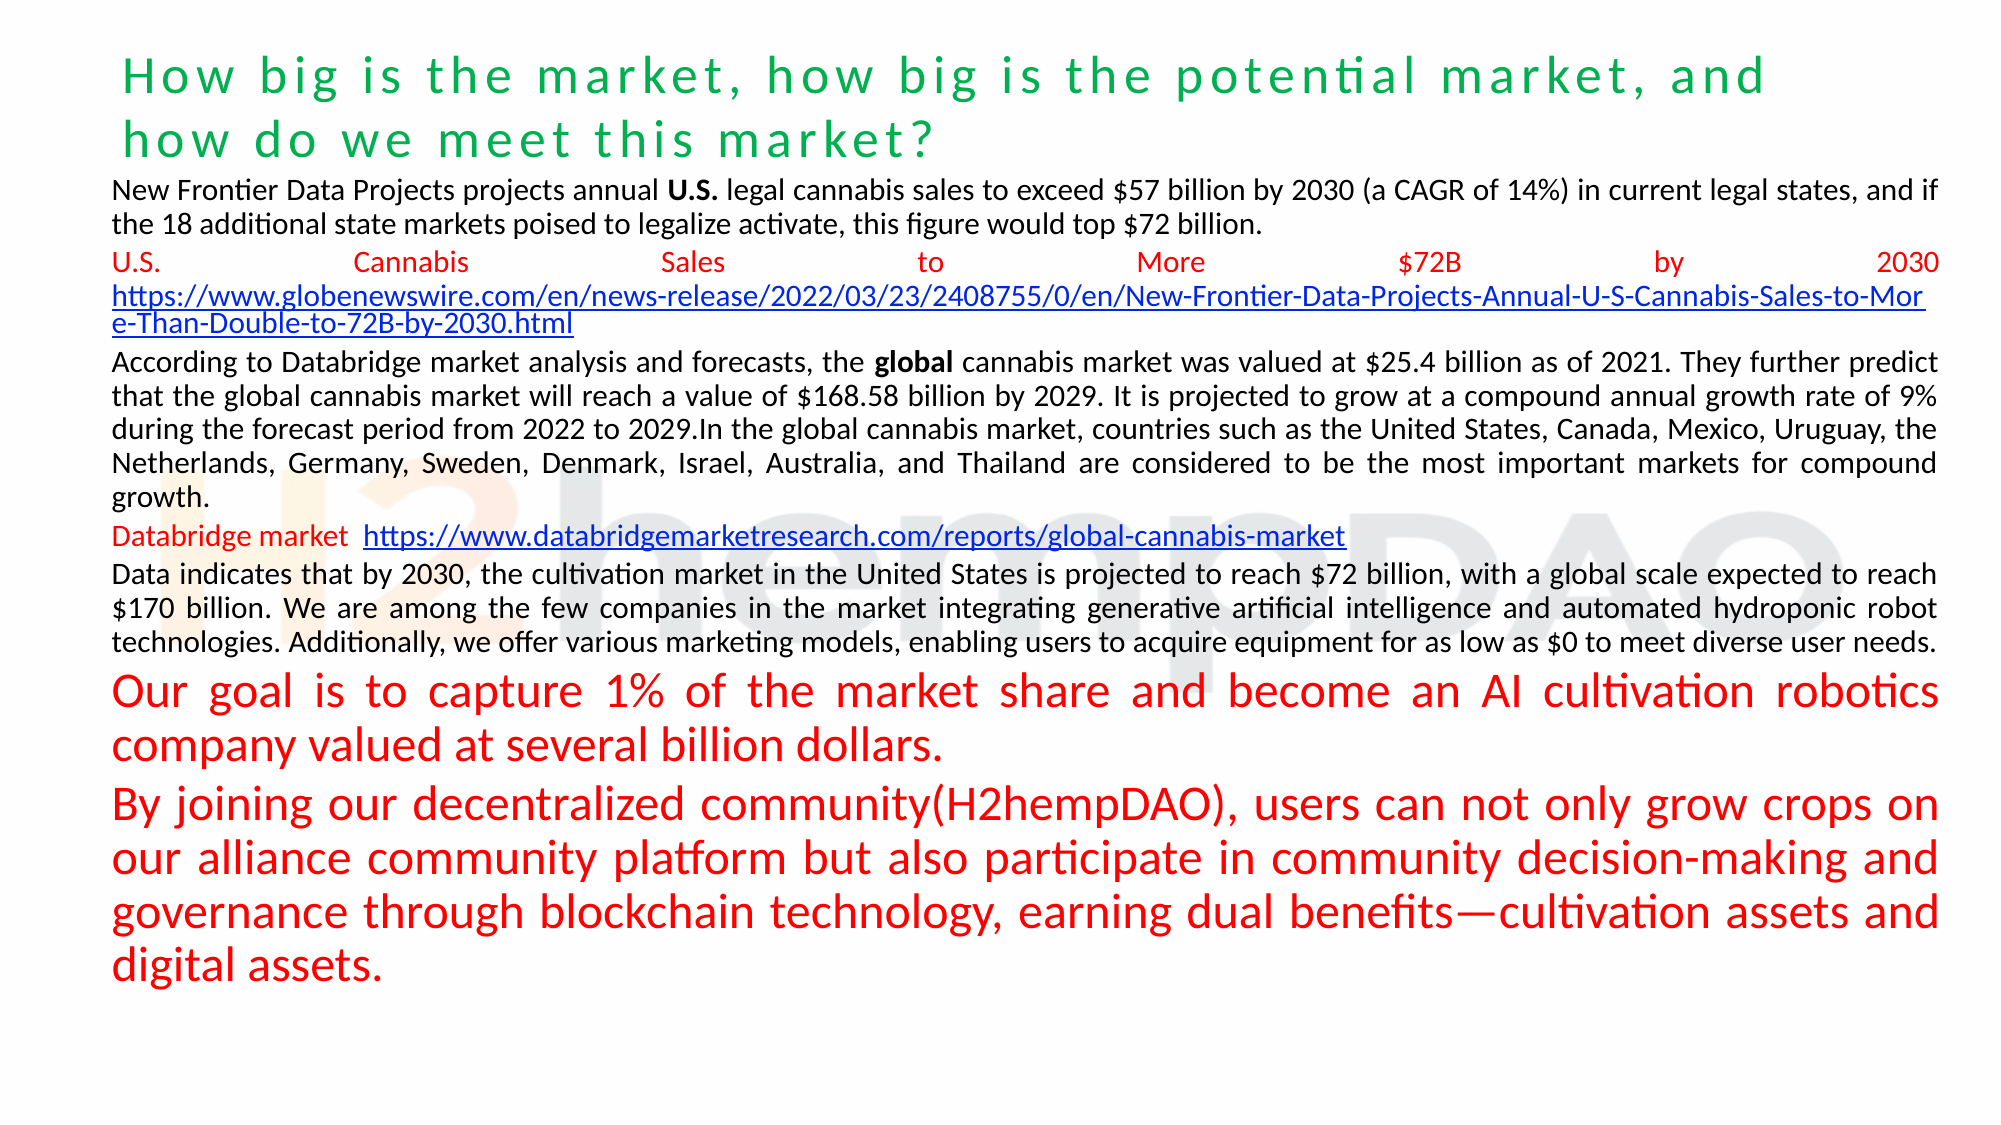

# How big is the market, how big is the potential market, and how do we meet this market?

New Frontier Data Projects projects annual U.S. legal cannabis sales to exceed $57 billion by 2030 (a CAGR of 14%) in current legal states, and if the 18 additional state markets poised to legalize activate, this figure would top $72 billion.
U.S. Cannabis Sales to More $72B by 2030 https://www.globenewswire.com/en/news-release/2022/03/23/2408755/0/en/New-Frontier-Data-Projects-Annual-U-S-Cannabis-Sales-to-More-Than-Double-to-72B-by-2030.html
According to Databridge market analysis and forecasts, the global cannabis market was valued at $25.4 billion as of 2021. They further predict that the global cannabis market will reach a value of $168.58 billion by 2029. It is projected to grow at a compound annual growth rate of 9% during the forecast period from 2022 to 2029.In the global cannabis market, countries such as the United States, Canada, Mexico, Uruguay, the Netherlands, Germany, Sweden, Denmark, Israel, Australia, and Thailand are considered to be the most important markets for compound growth.
Databridge market  https://www.databridgemarketresearch.com/reports/global-cannabis-market
Data indicates that by 2030, the cultivation market in the United States is projected to reach $72 billion, with a global scale expected to reach $170 billion. We are among the few companies in the market integrating generative artificial intelligence and automated hydroponic robot technologies. Additionally, we offer various marketing models, enabling users to acquire equipment for as low as $0 to meet diverse user needs.
Our goal is to capture 1% of the market share and become an AI cultivation robotics company valued at several billion dollars.
By joining our decentralized community(H2hempDAO), users can not only grow crops on our alliance community platform but also participate in community decision-making and governance through blockchain technology, earning dual benefits—cultivation assets and digital assets.